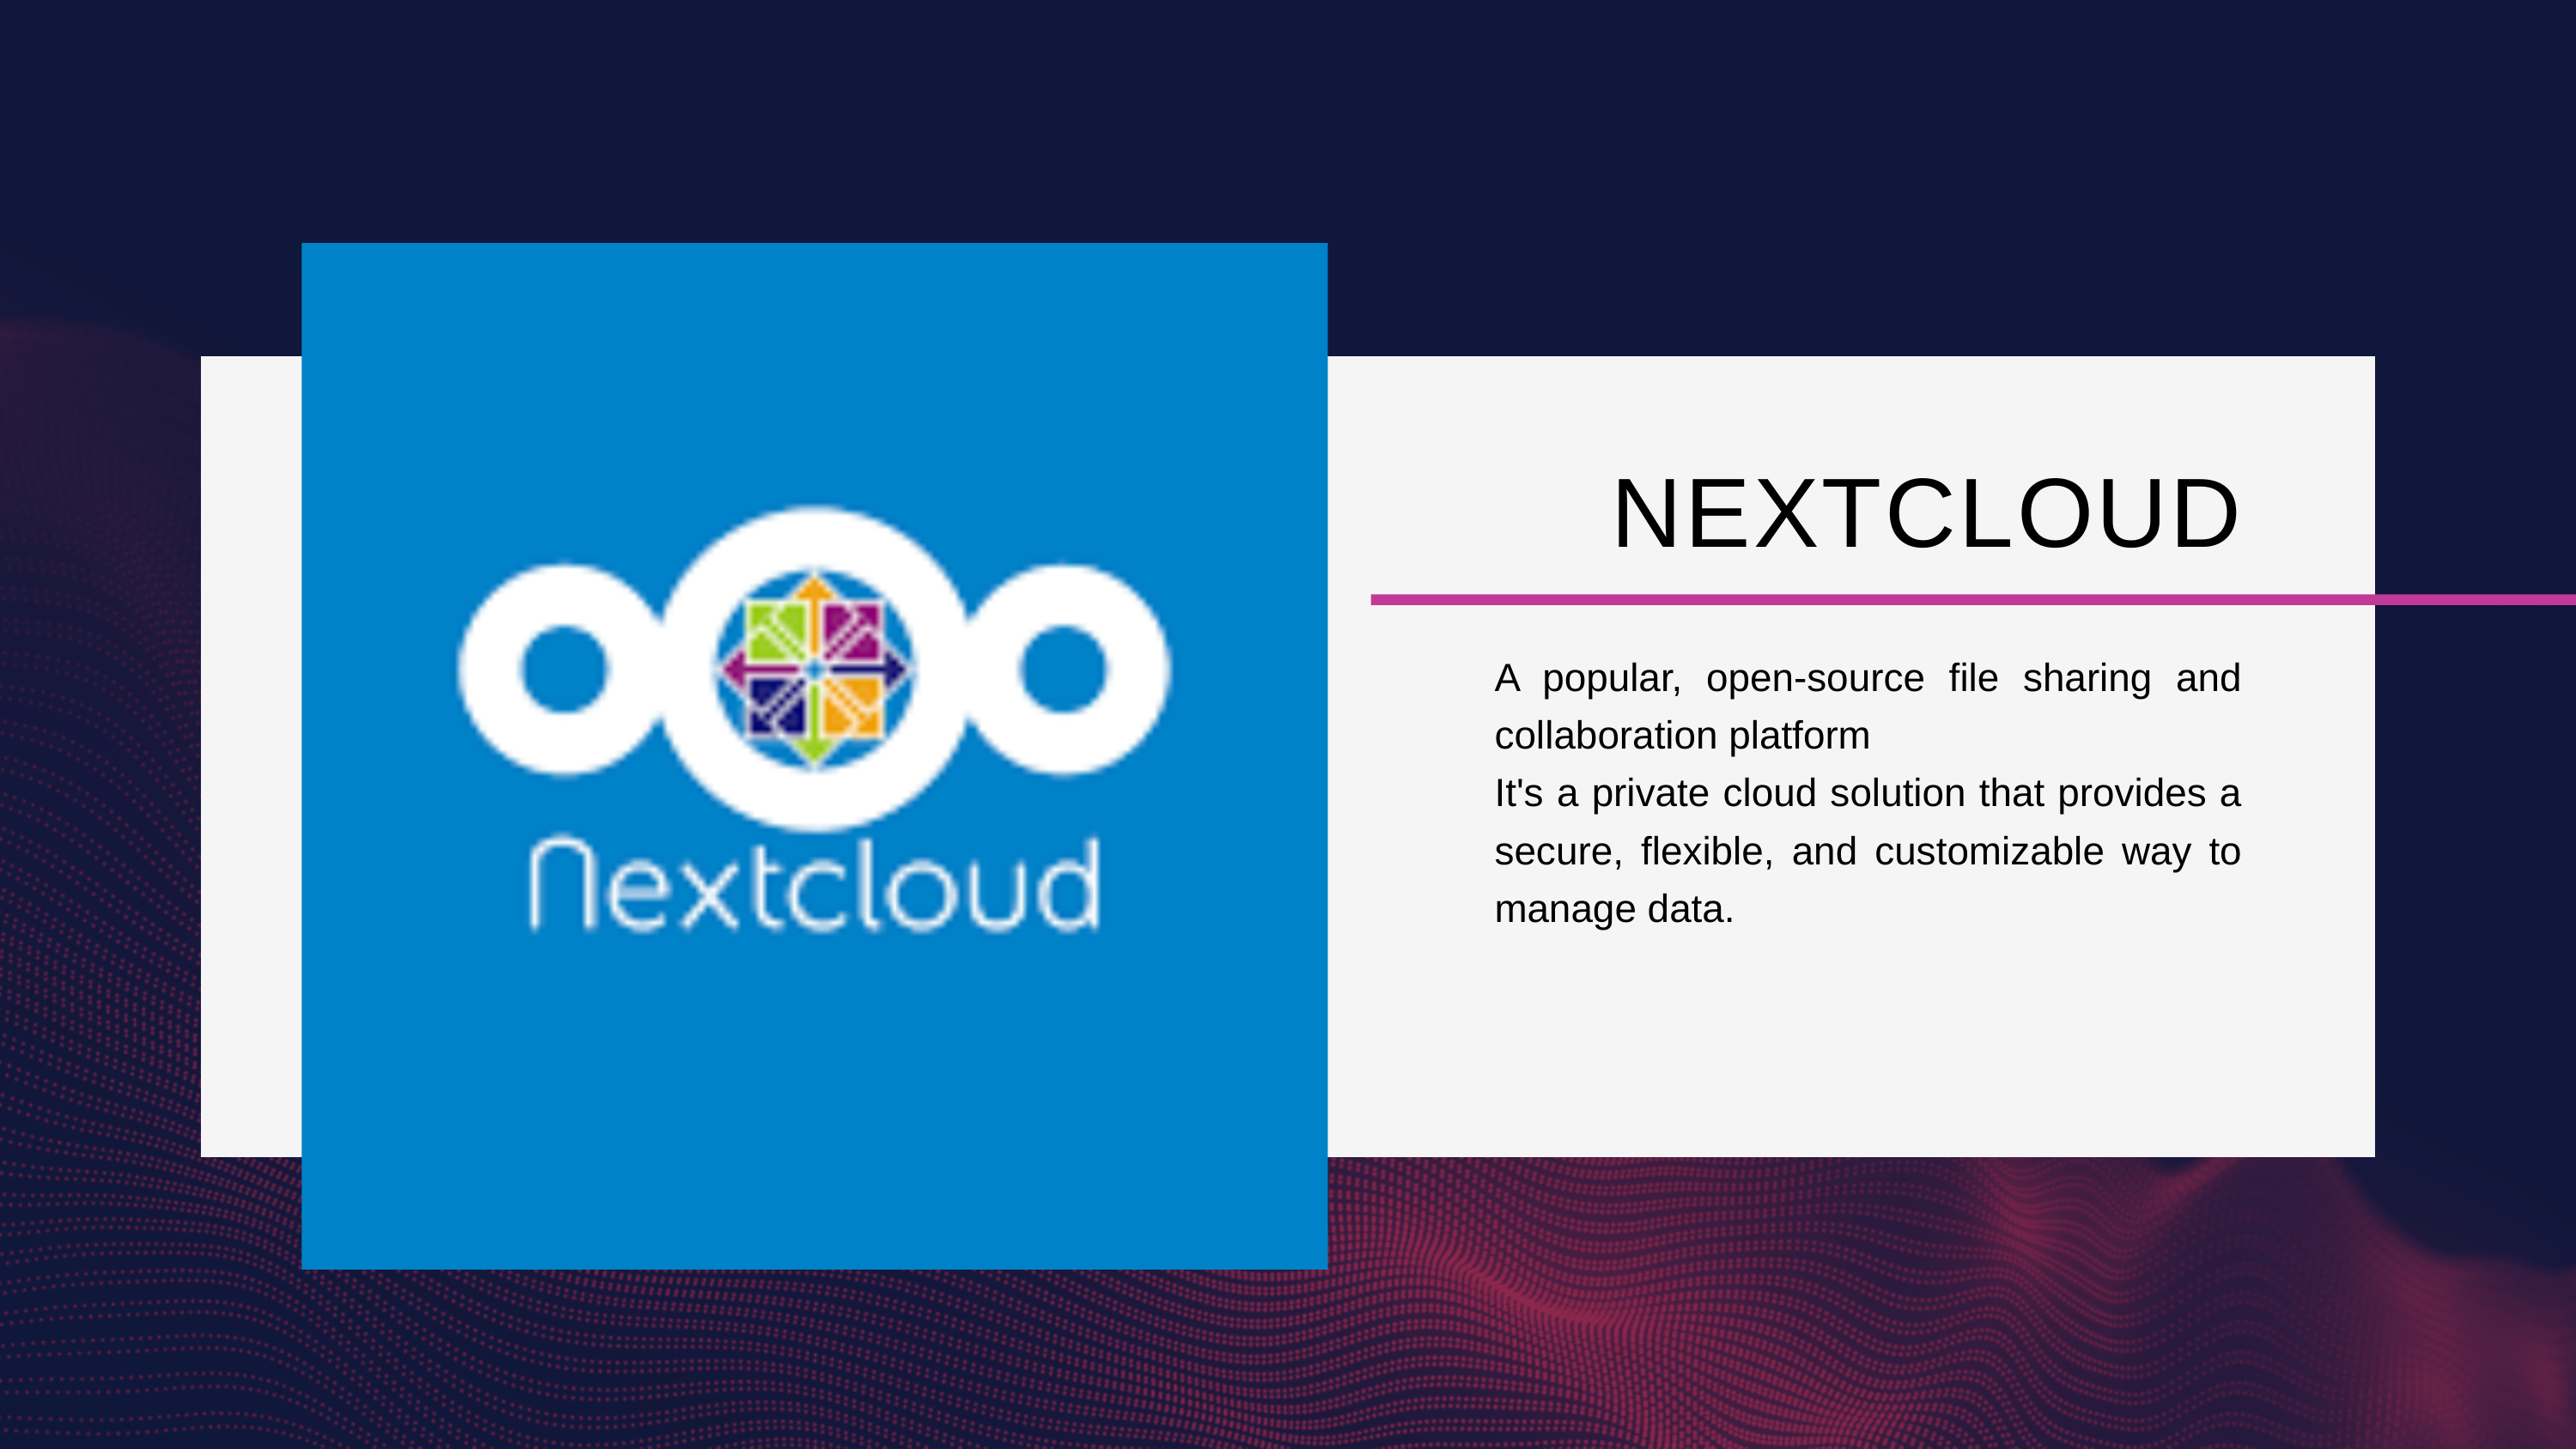

NEXTCLOUD

A popular, open-source file sharing and collaboration platform
It's a private cloud solution that provides a secure, flexible, and customizable way to manage data.